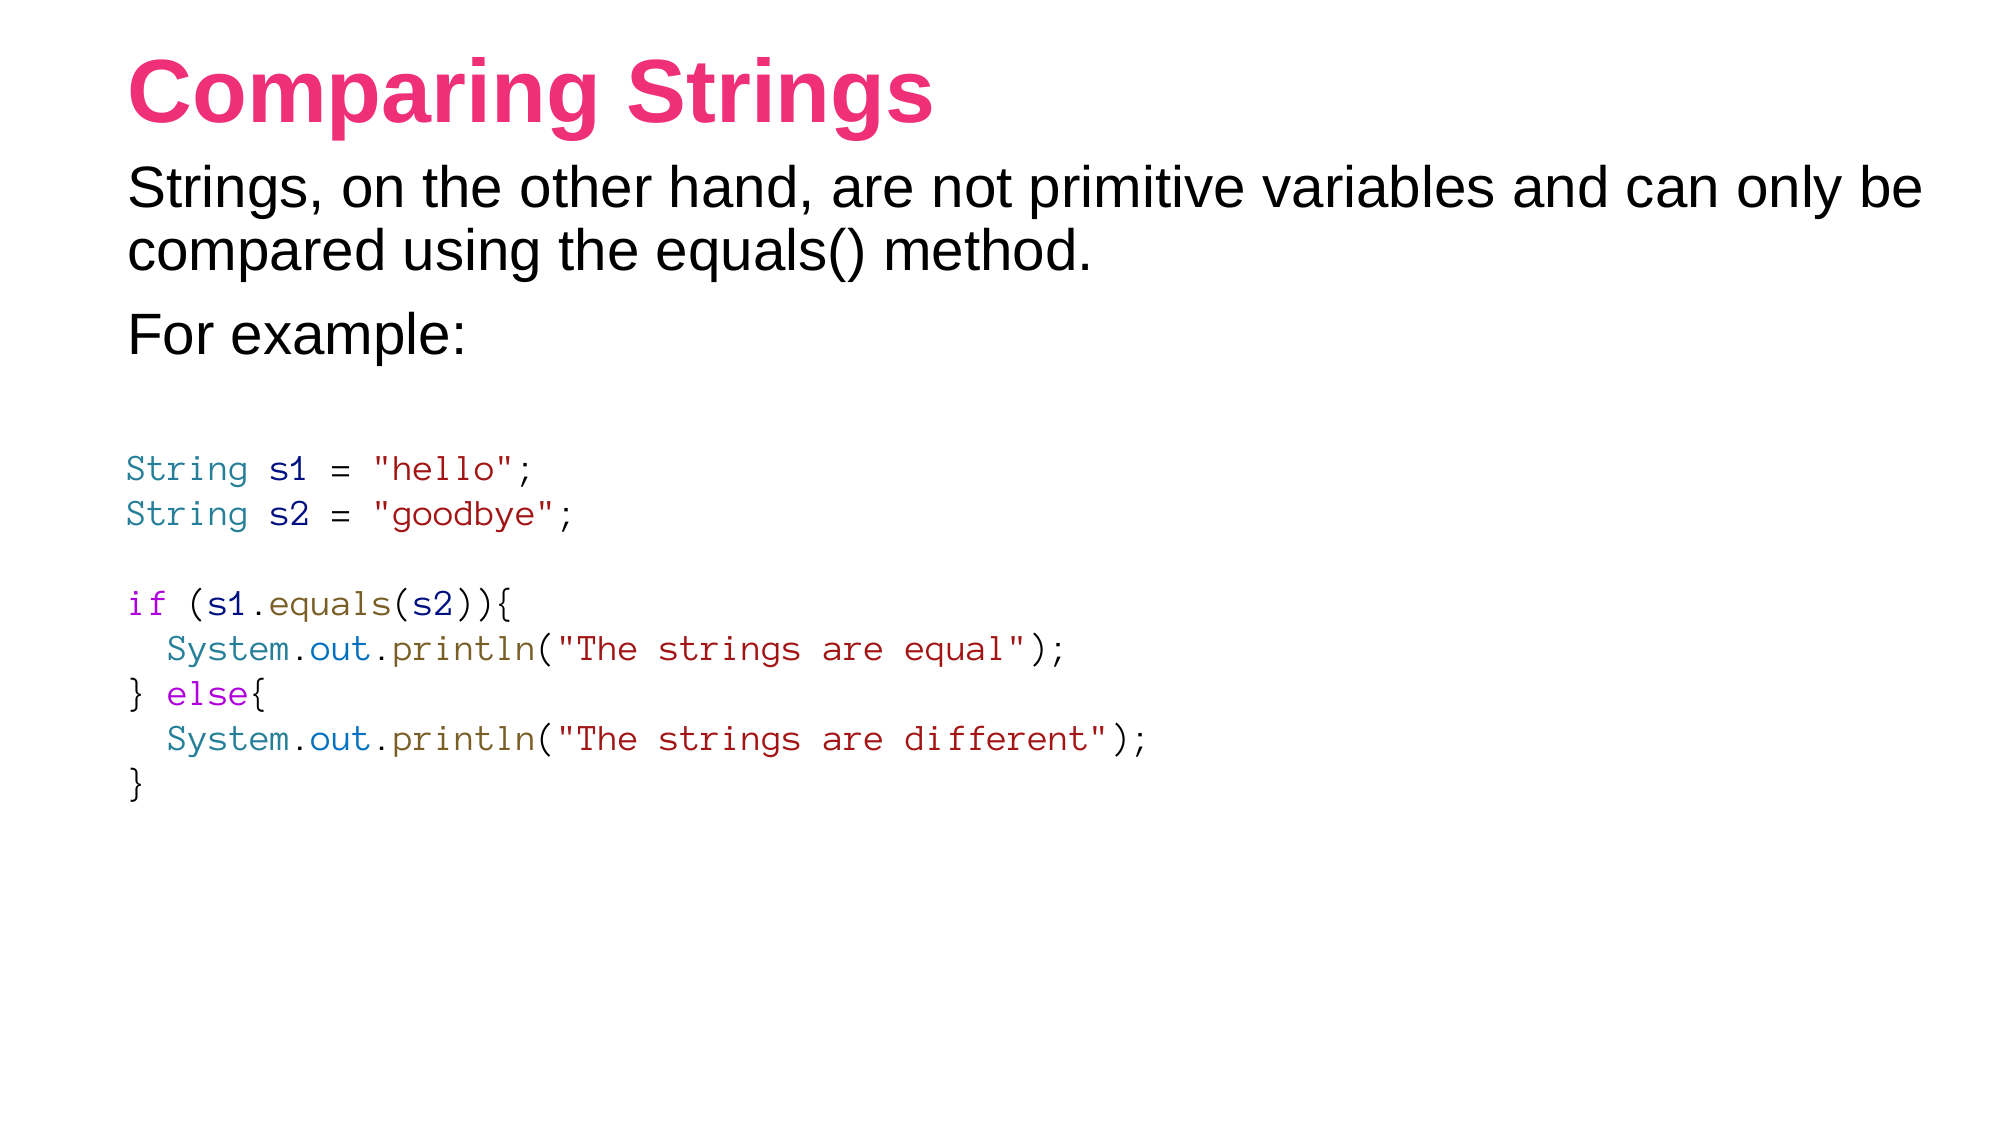

Comparing Strings
Strings, on the other hand, are not primitive variables and can only be compared using the equals() method.
For example:
String s1 = "hello";
String s2 = "goodbye";
if (s1.equals(s2)){
  System.out.println("The strings are equal");
} else{
  System.out.println("The strings are different");
}